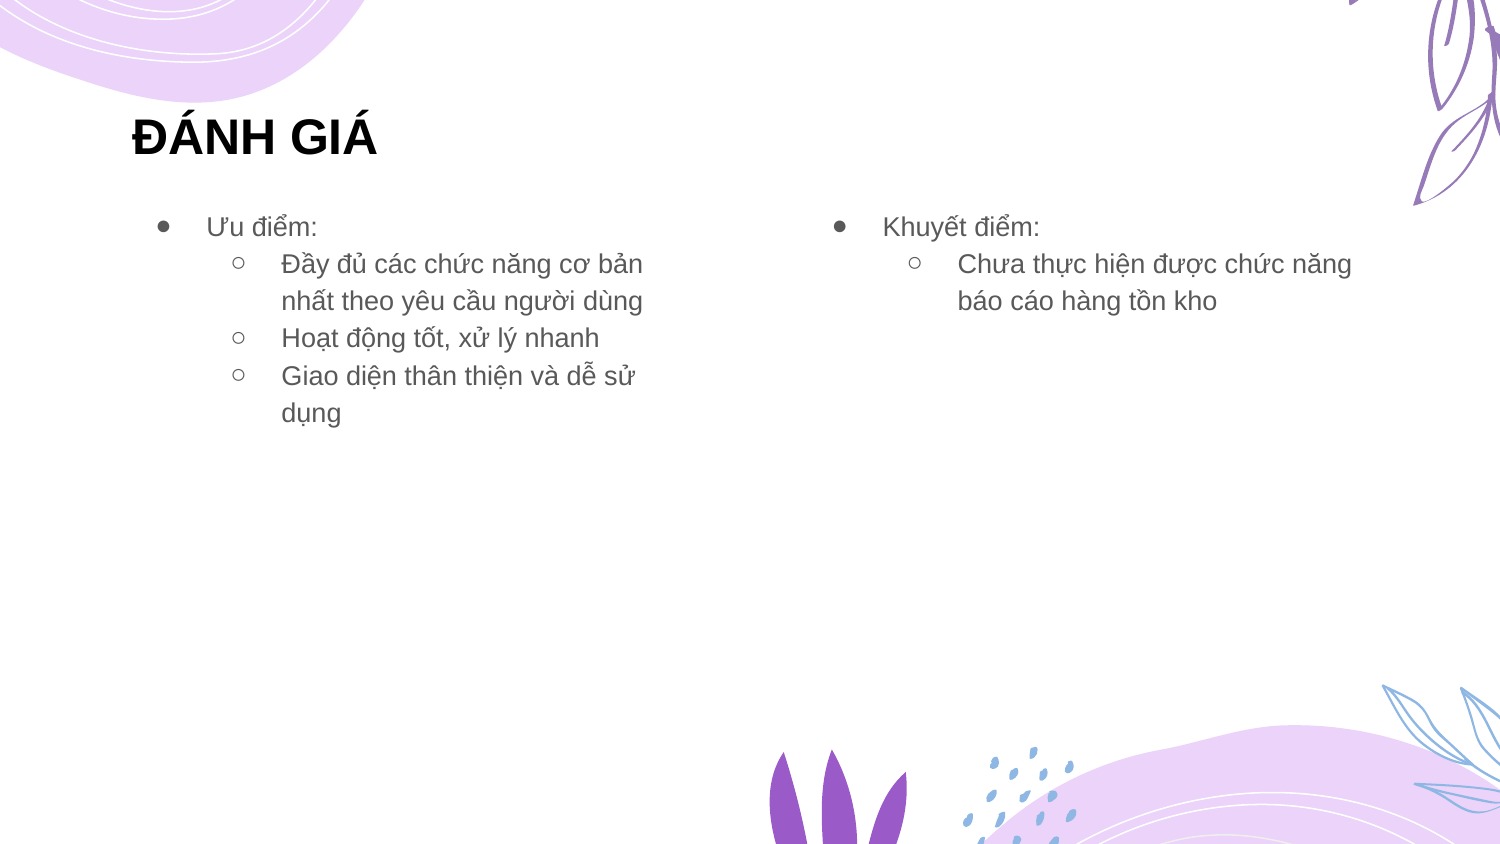

# ĐÁNH GIÁ

Ưu điểm:
Đầy đủ các chức năng cơ bản nhất theo yêu cầu người dùng
Hoạt động tốt, xử lý nhanh
Giao diện thân thiện và dễ sử dụng
Khuyết điểm:
Chưa thực hiện được chức năng báo cáo hàng tồn kho